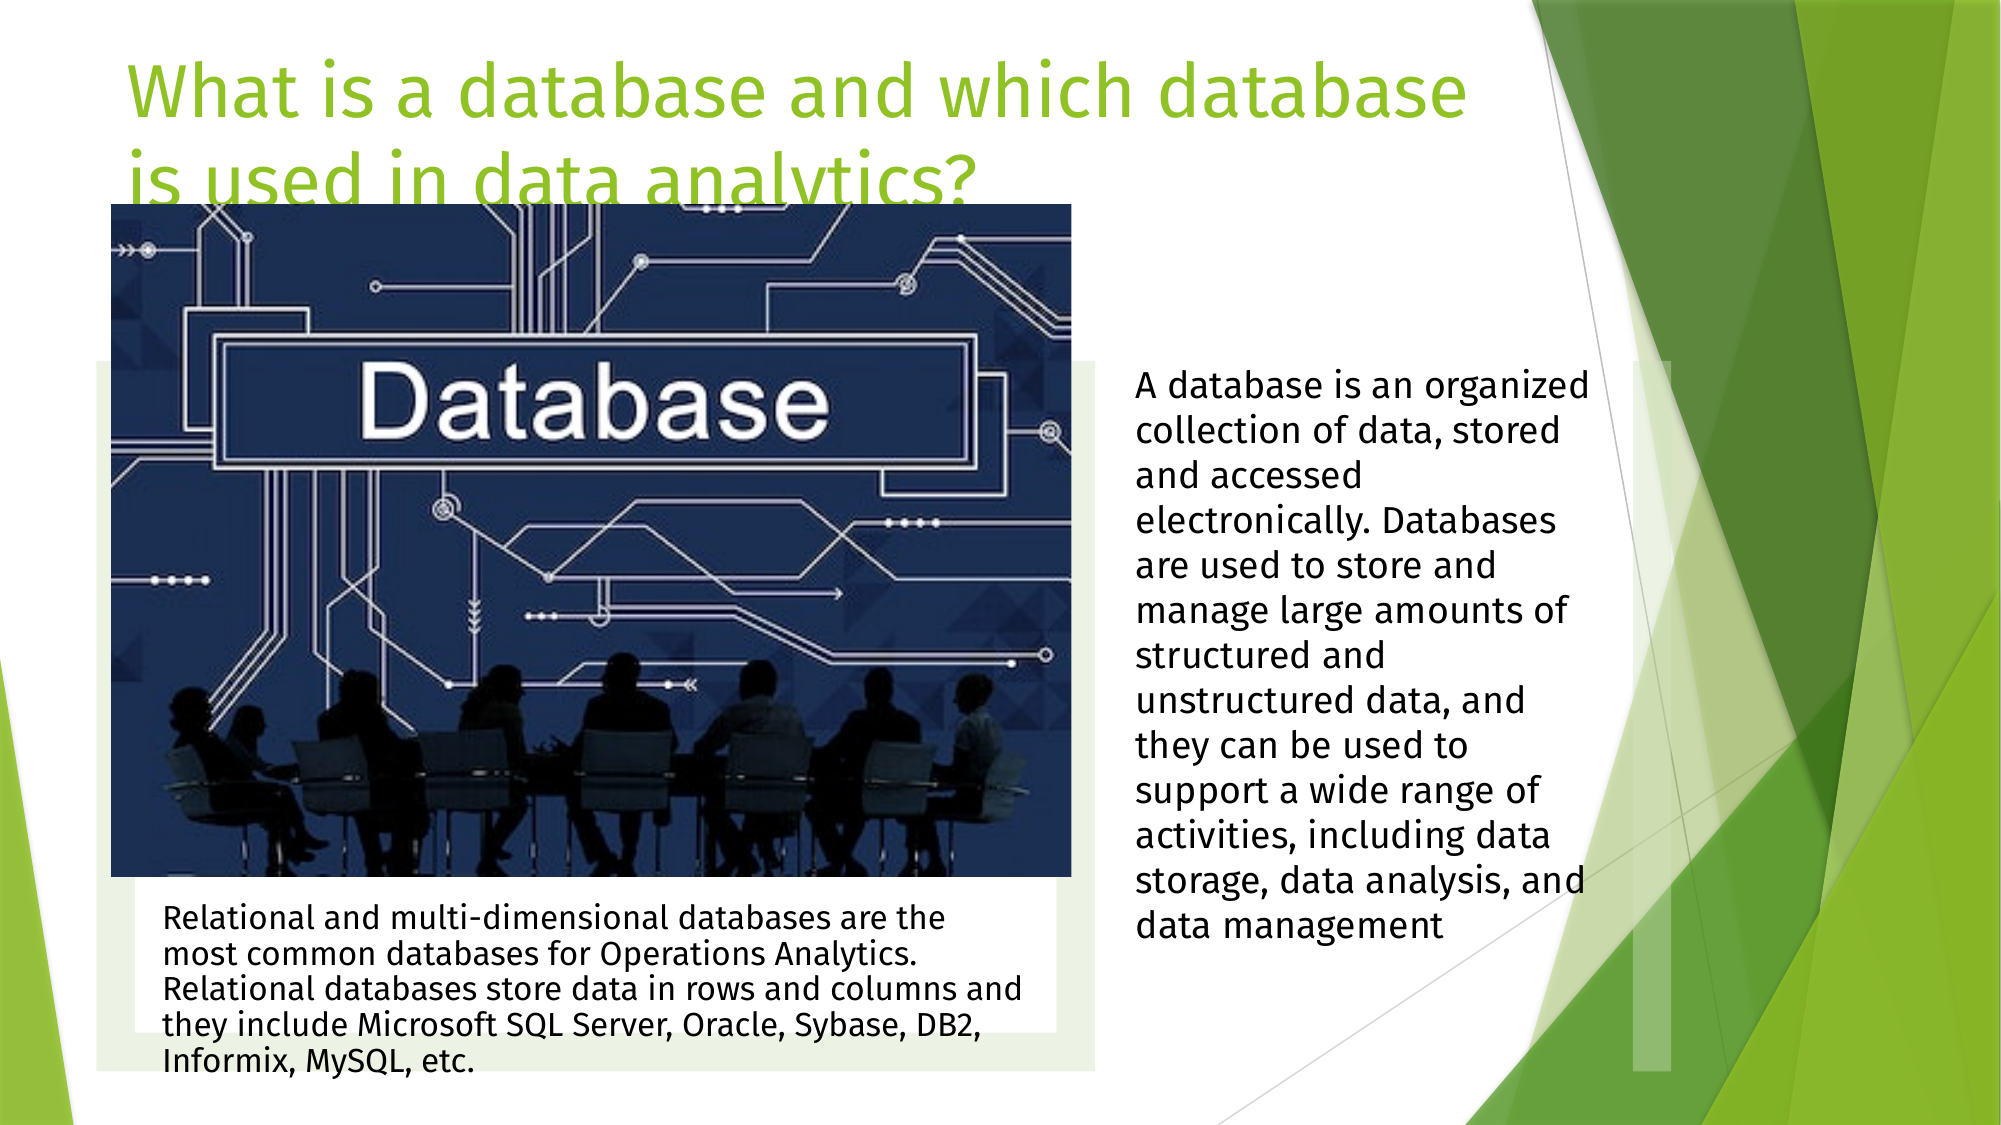

# What is a database and which database is used in data analytics?
Relational and multi-dimensional databases are the most common databases for Operations Analytics. Relational databases store data in rows and columns and they include Microsoft SQL Server, Oracle, Sybase, DB2, Informix, MySQL, etc.
A database is an organized collection of data, stored and accessed electronically. Databases are used to store and manage large amounts of structured and unstructured data, and they can be used to support a wide range of activities, including data storage, data analysis, and data management